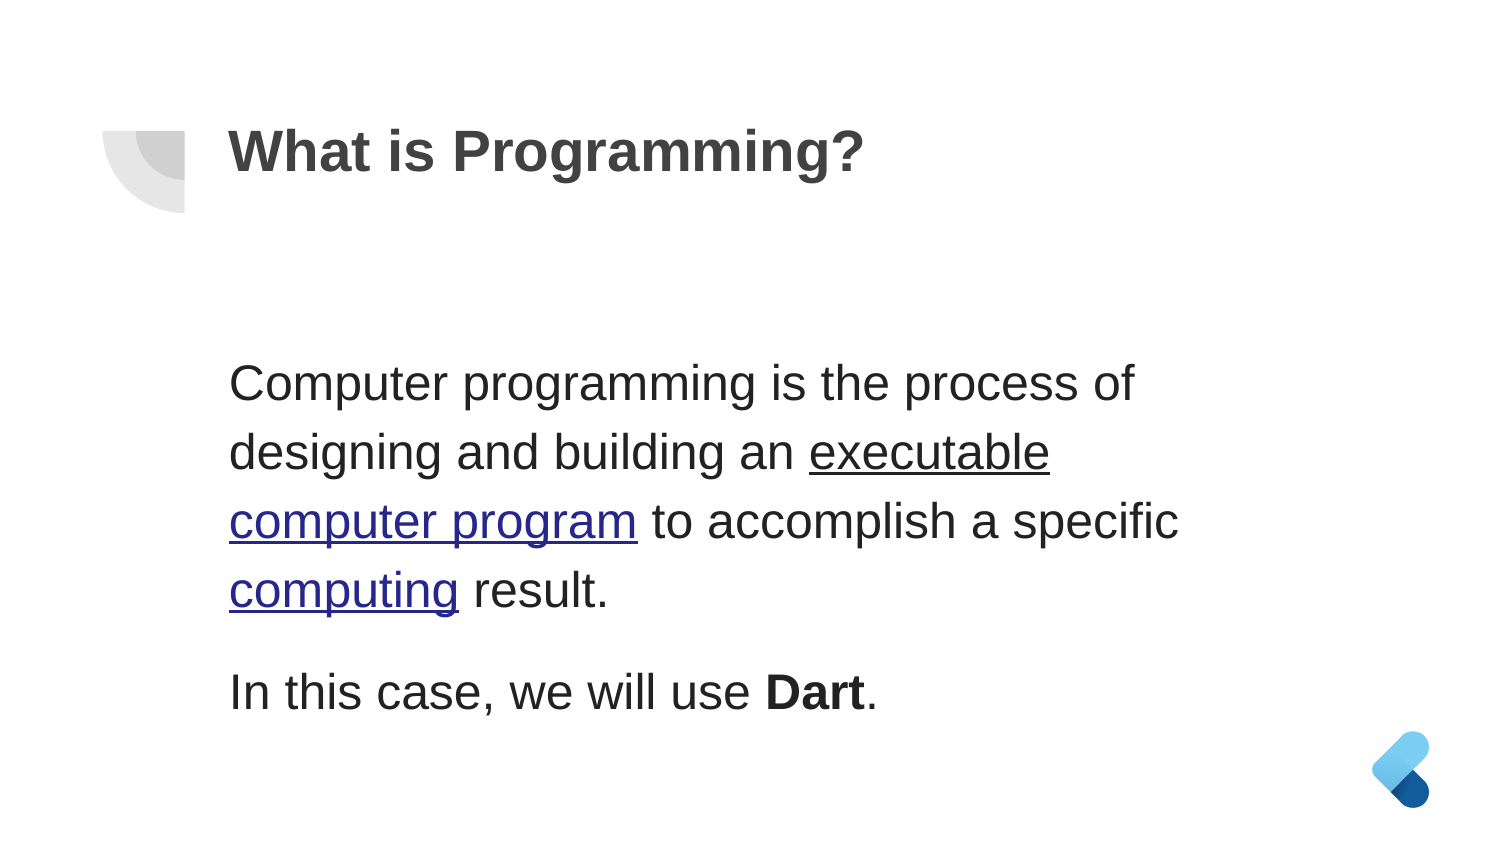

# What is Programming?
Computer programming is the process of designing and building an executable computer program to accomplish a specific computing result.
In this case, we will use Dart.